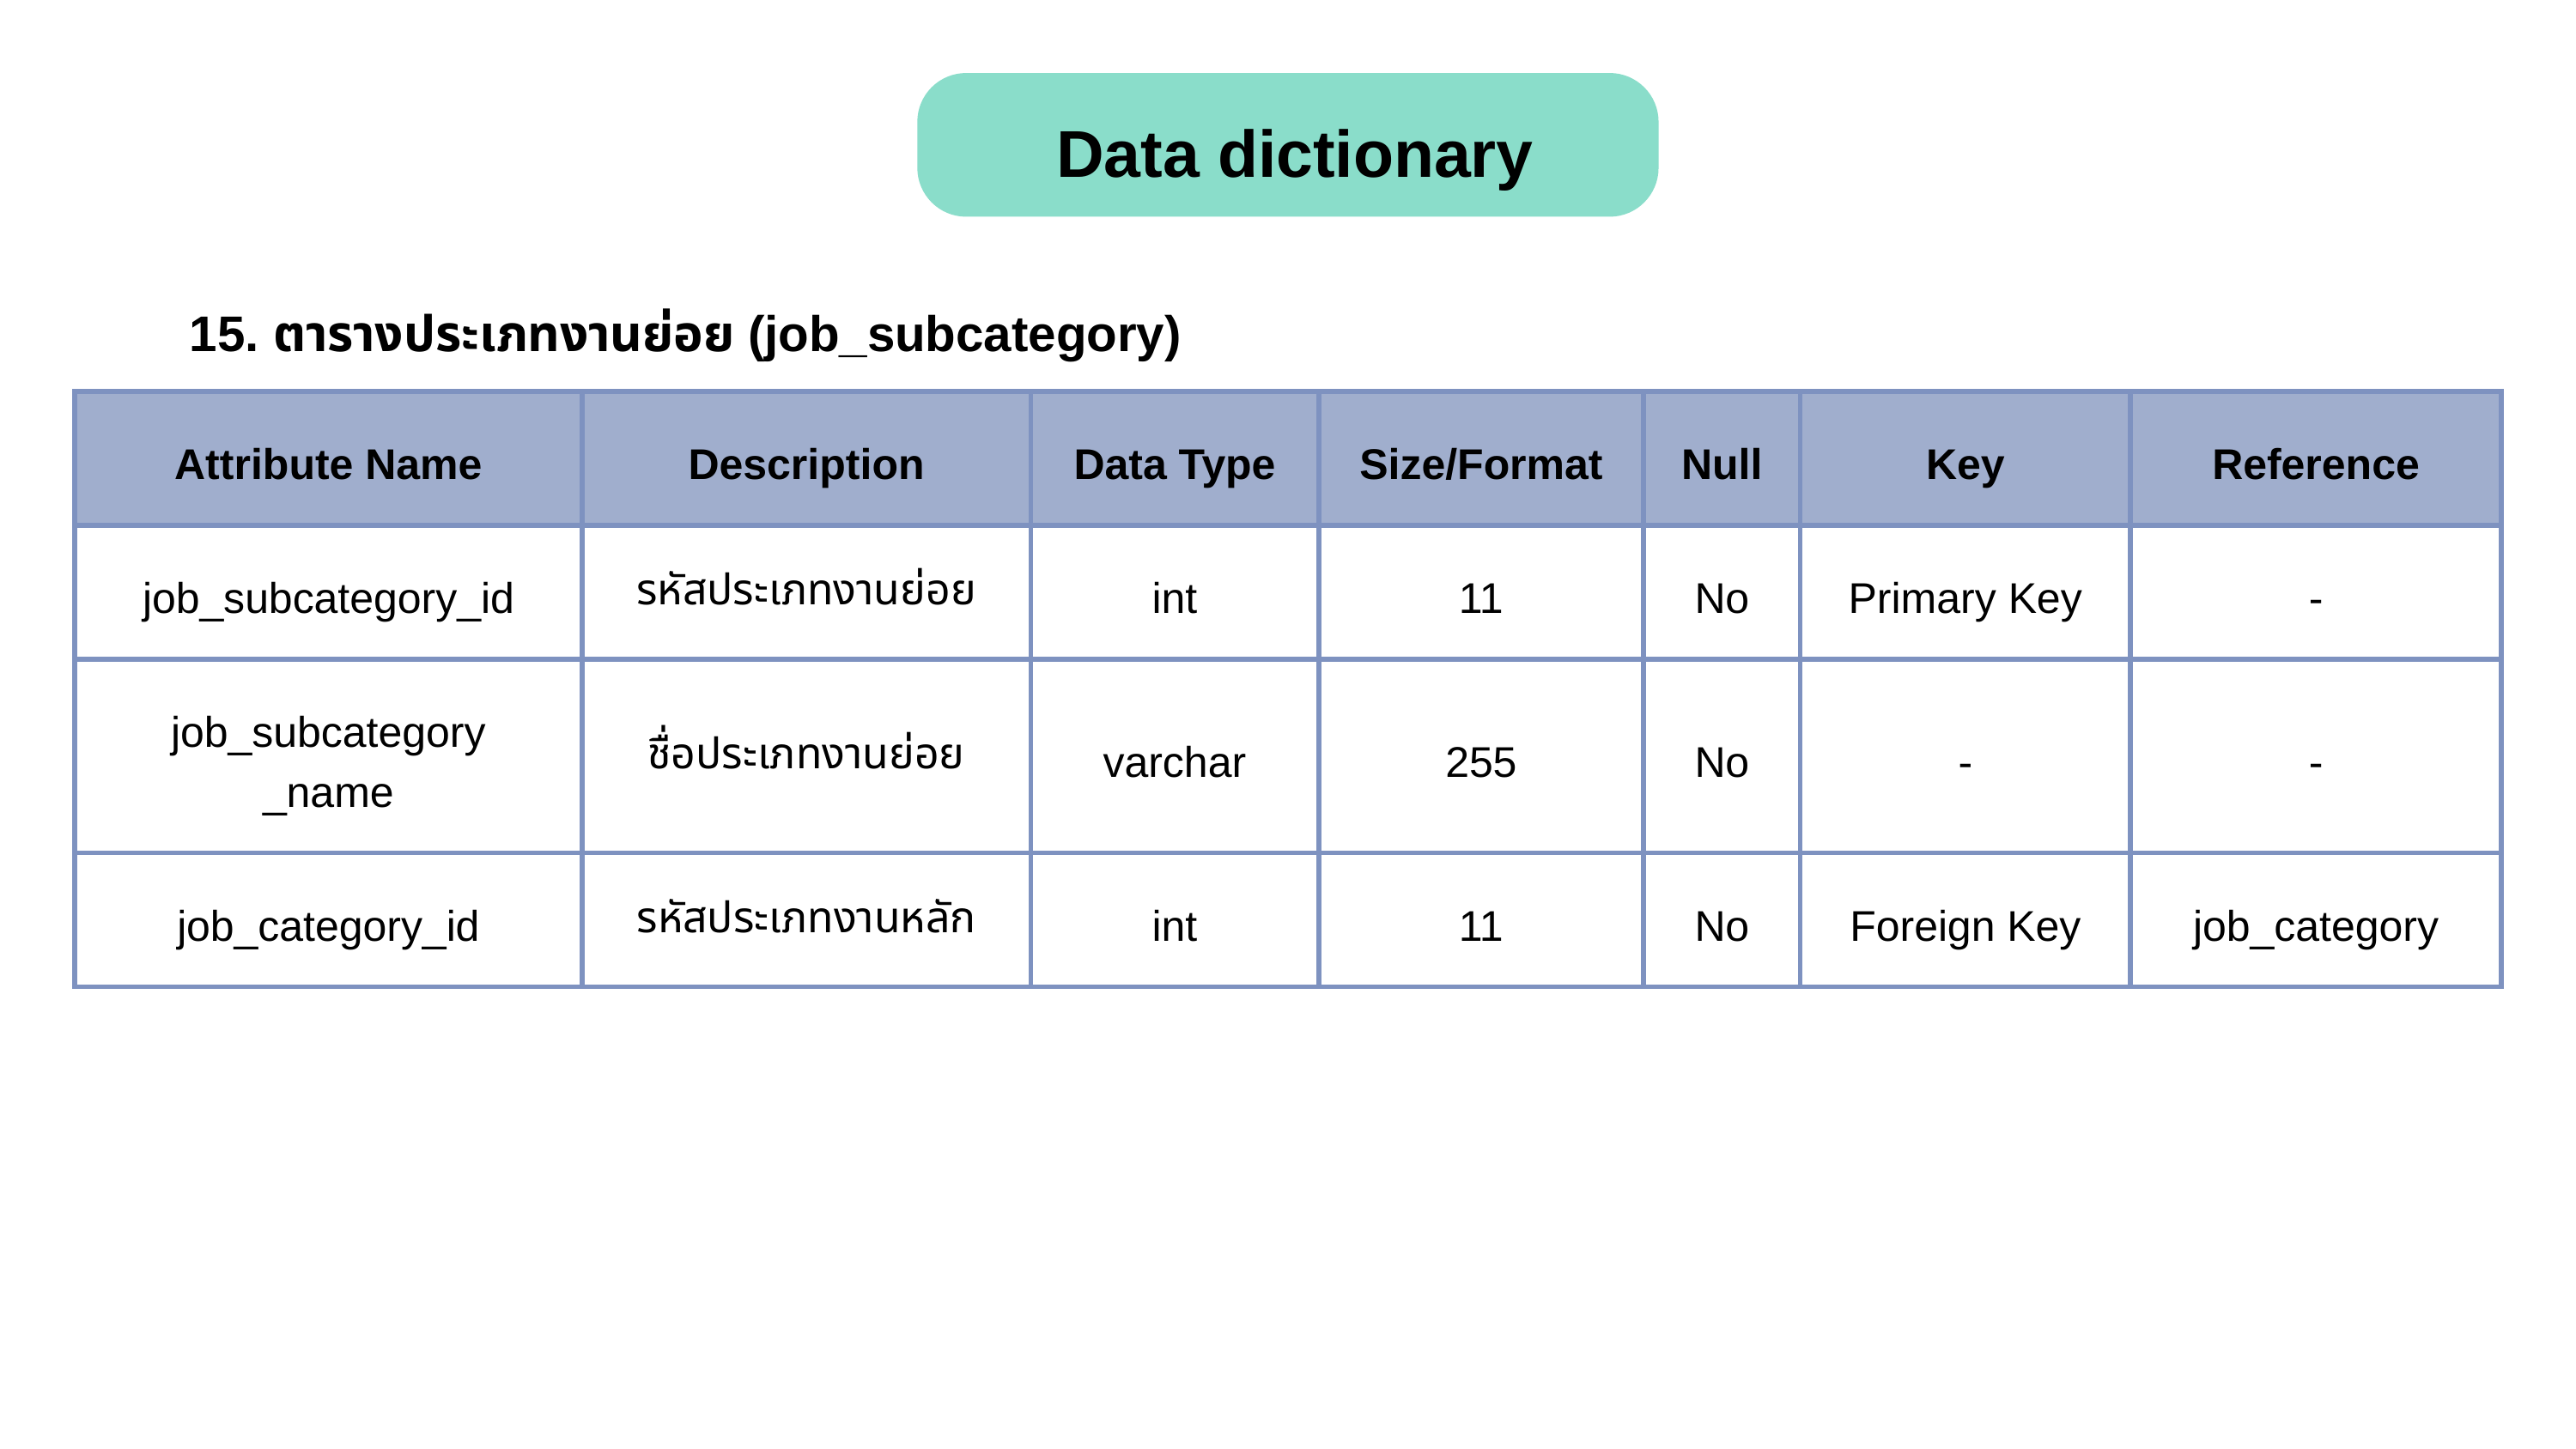

Data dictionary
15. ตารางประเภทงานย่อย (job_subcategory)
| Attribute Name | Description | Data Type | Size/Format | Null | Key | Reference |
| --- | --- | --- | --- | --- | --- | --- |
| job\_subcategory\_id | รหัสประเภทงานย่อย | int | 11 | No | Primary Key | - |
| job\_subcategory \_name | ชื่อประเภทงานย่อย | varchar | 255 | No | - | - |
| job\_category\_id | รหัสประเภทงานหลัก | int | 11 | No | Foreign Key | job\_category |